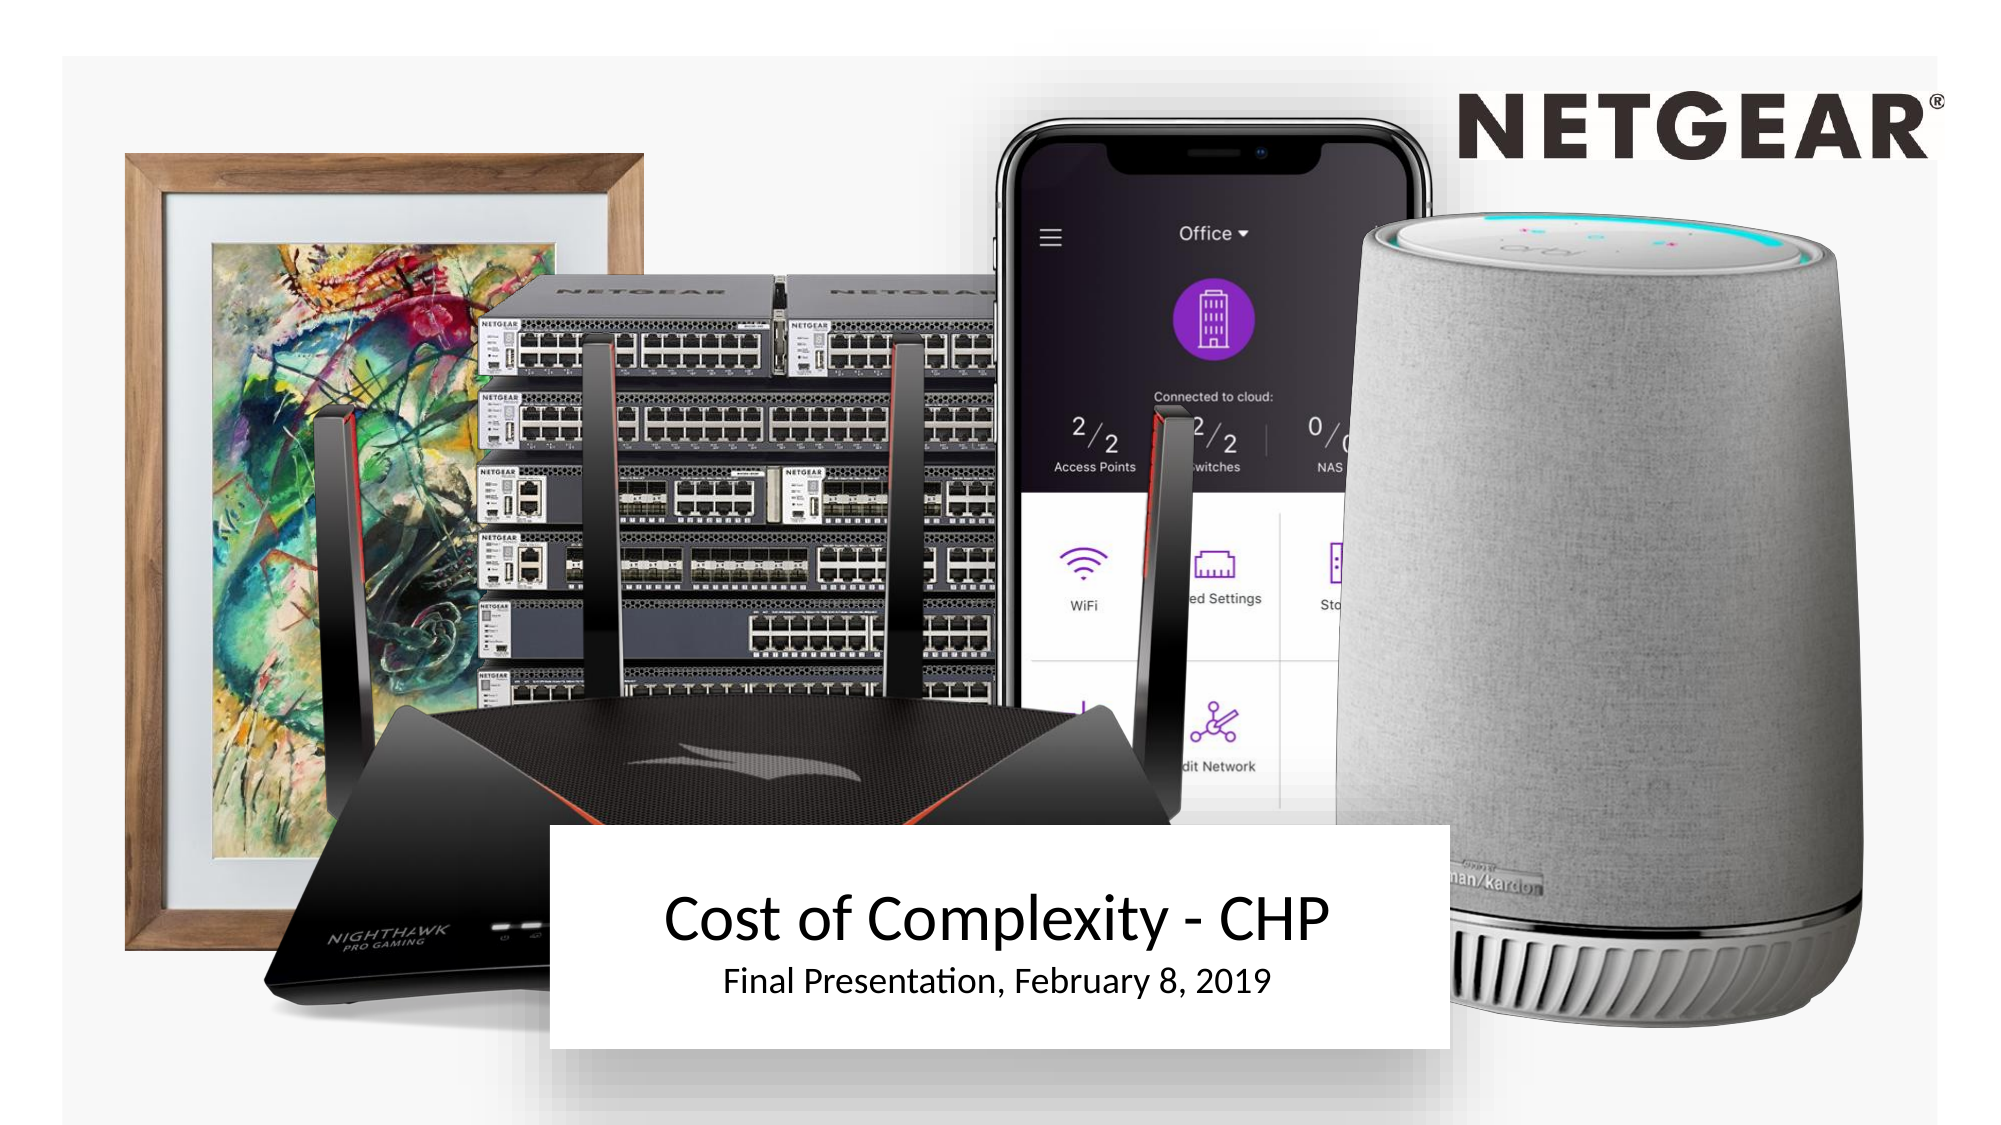

Cost of Complexity - CHP
Final Presentation, February 8, 2019